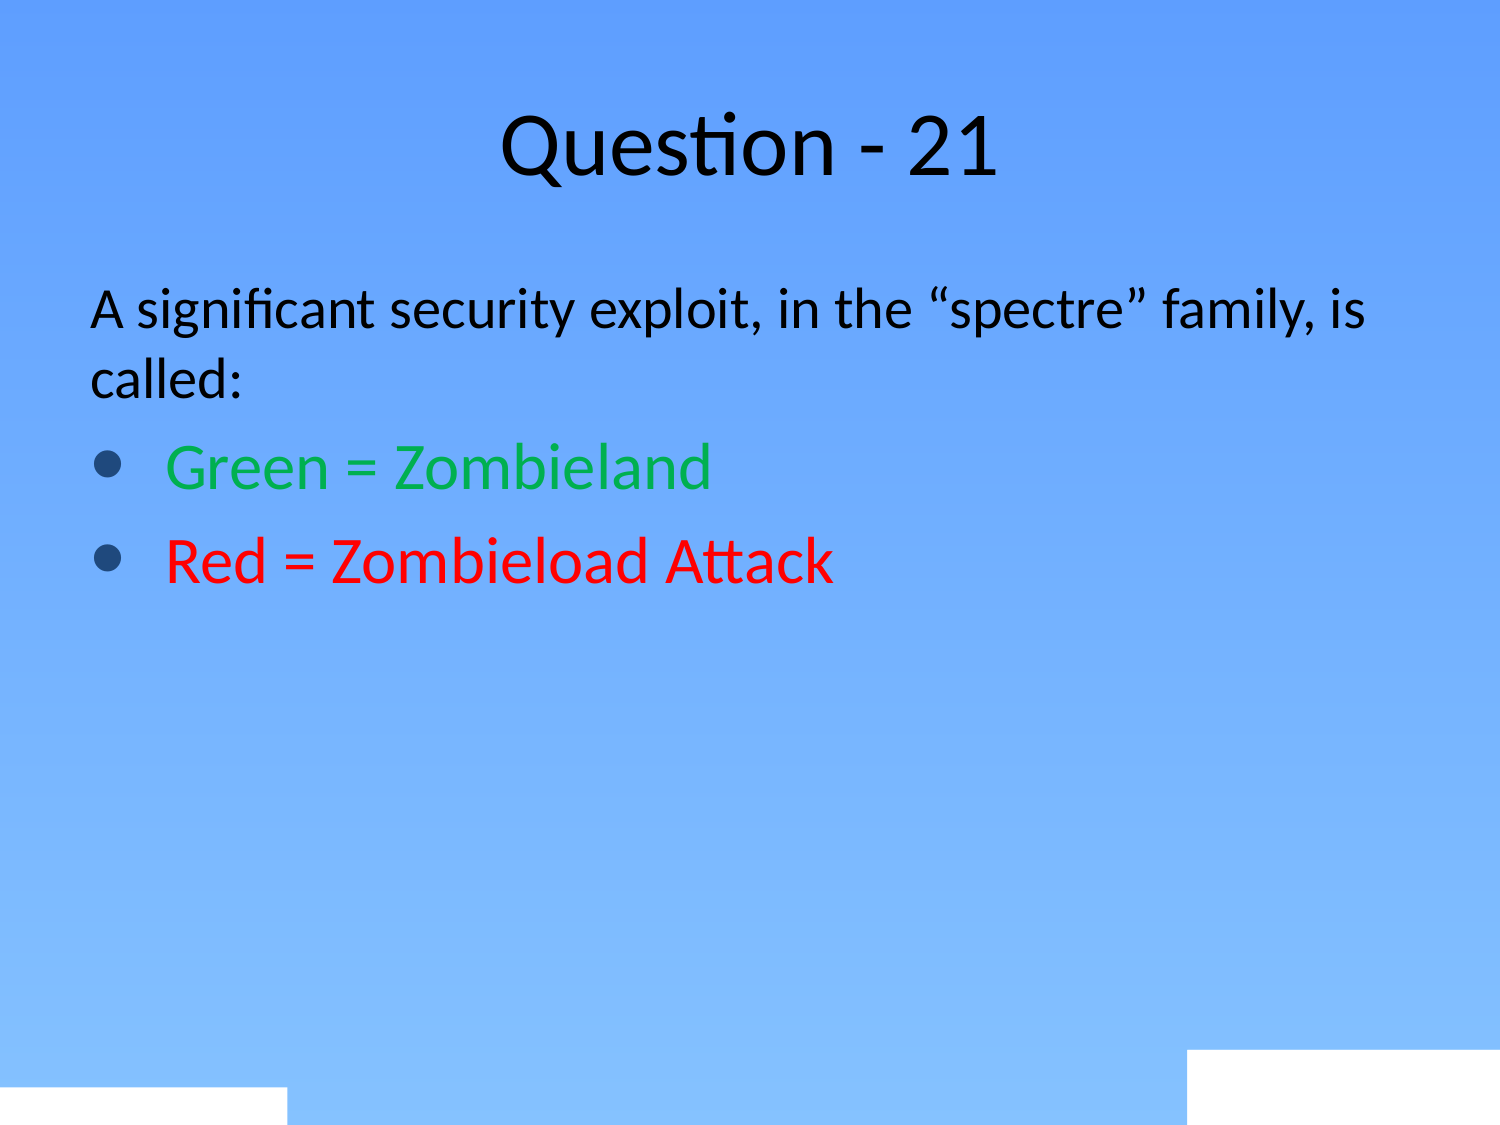

# Question - 21
A significant security exploit, in the “spectre” family, is called:
Green = Zombieland
Red = Zombieload Attack